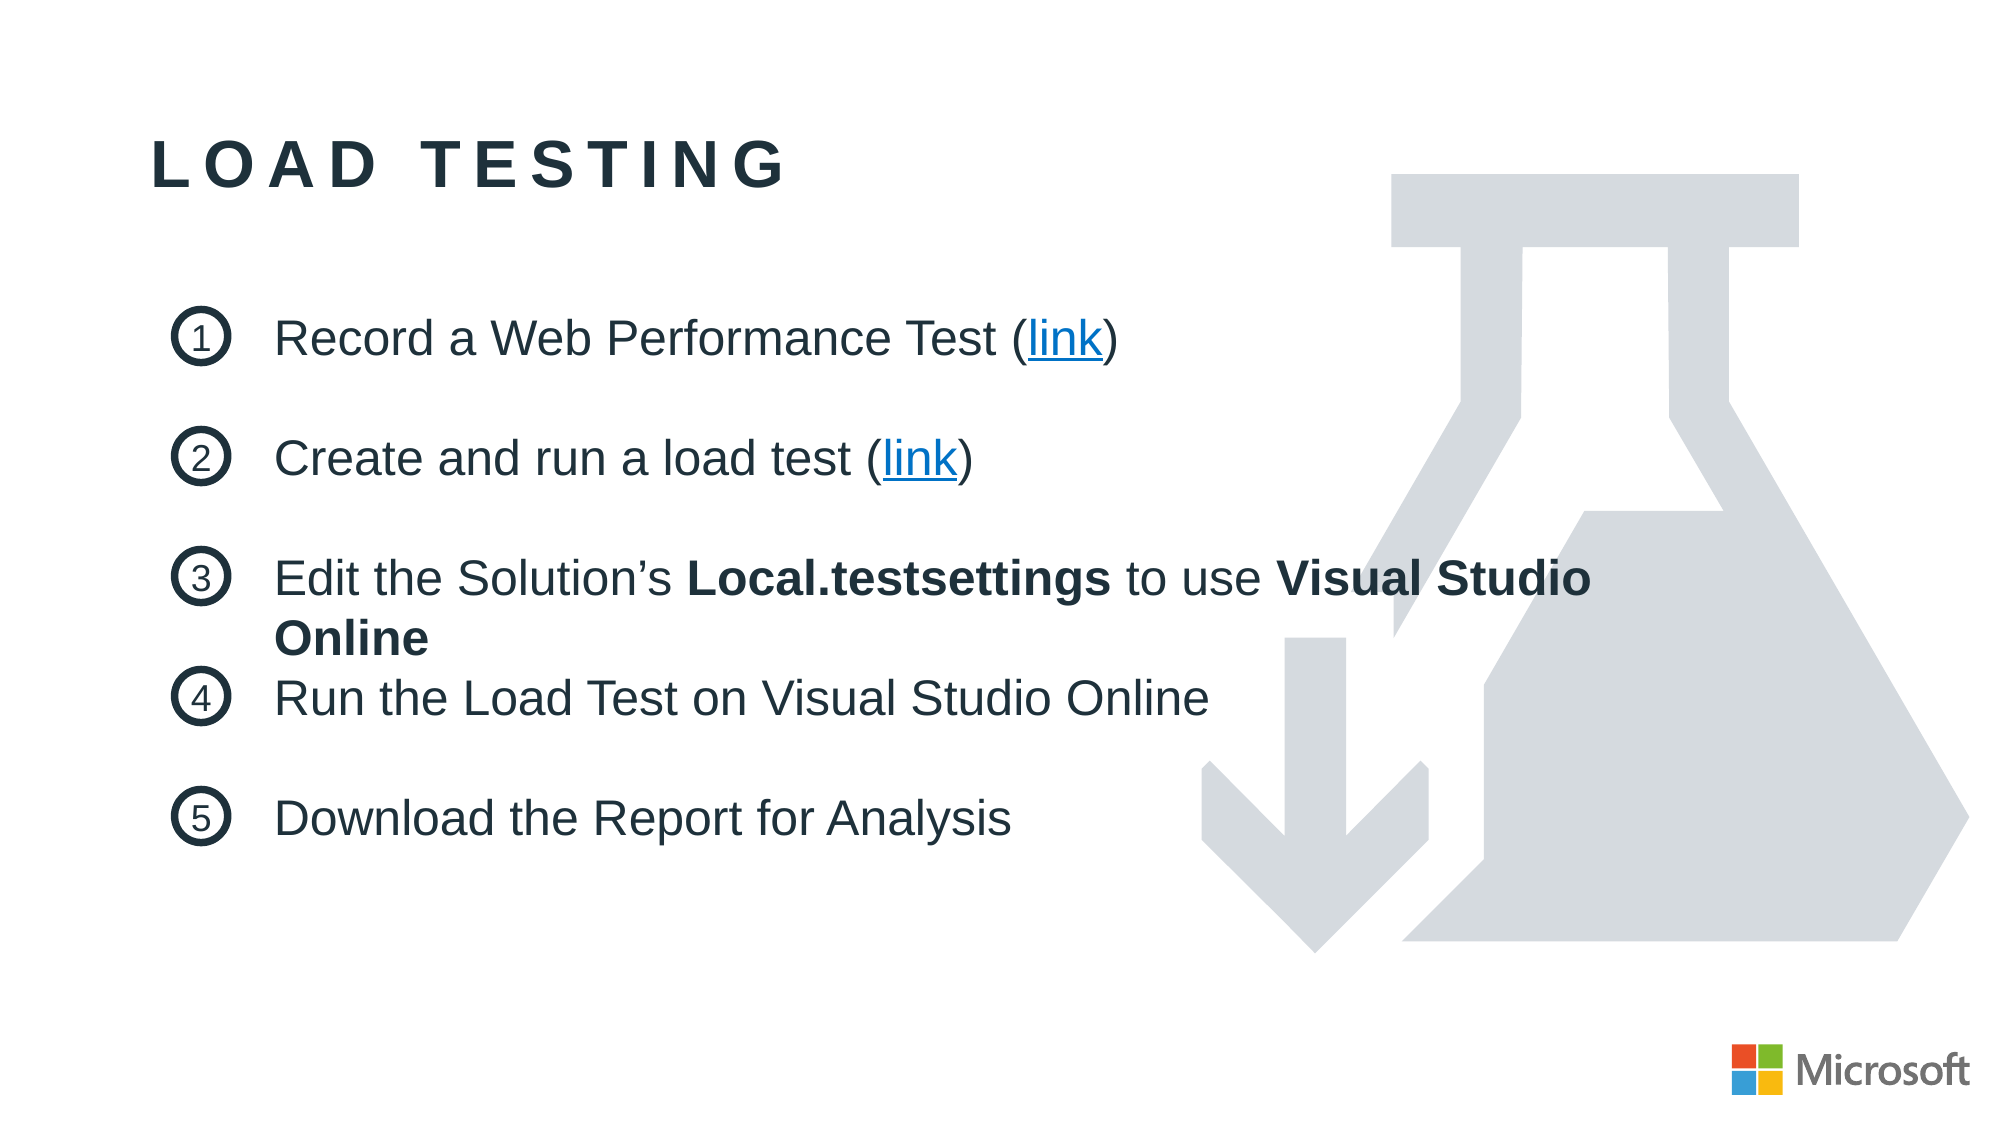

# Load testing

Record a Web Performance Test (link)
1
Create and run a load test (link)
2
Edit the Solution’s Local.testsettings to use Visual Studio Online
3
Run the Load Test on Visual Studio Online
4
Download the Report for Analysis
5